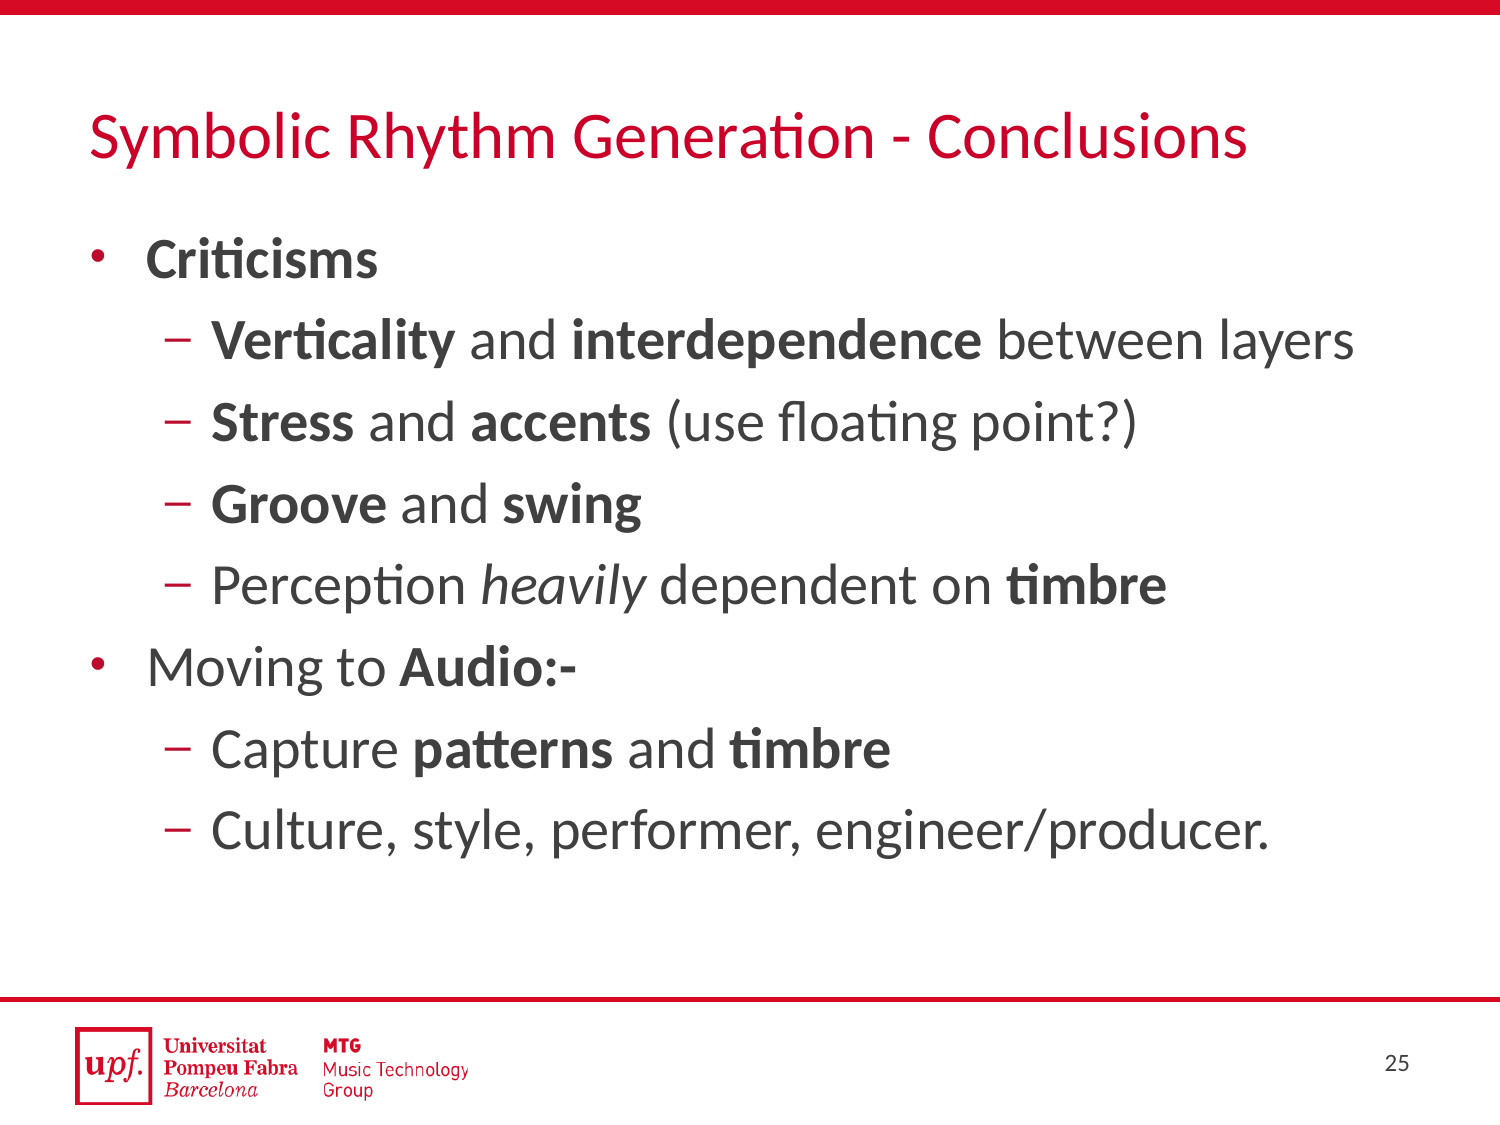

# Symbolic Rhythm Generation - Conclusions
Criticisms
Verticality and interdependence between layers
Stress and accents (use floating point?)
Groove and swing
Perception heavily dependent on timbre
Moving to Audio:-
Capture patterns and timbre
Culture, style, performer, engineer/producer.

25